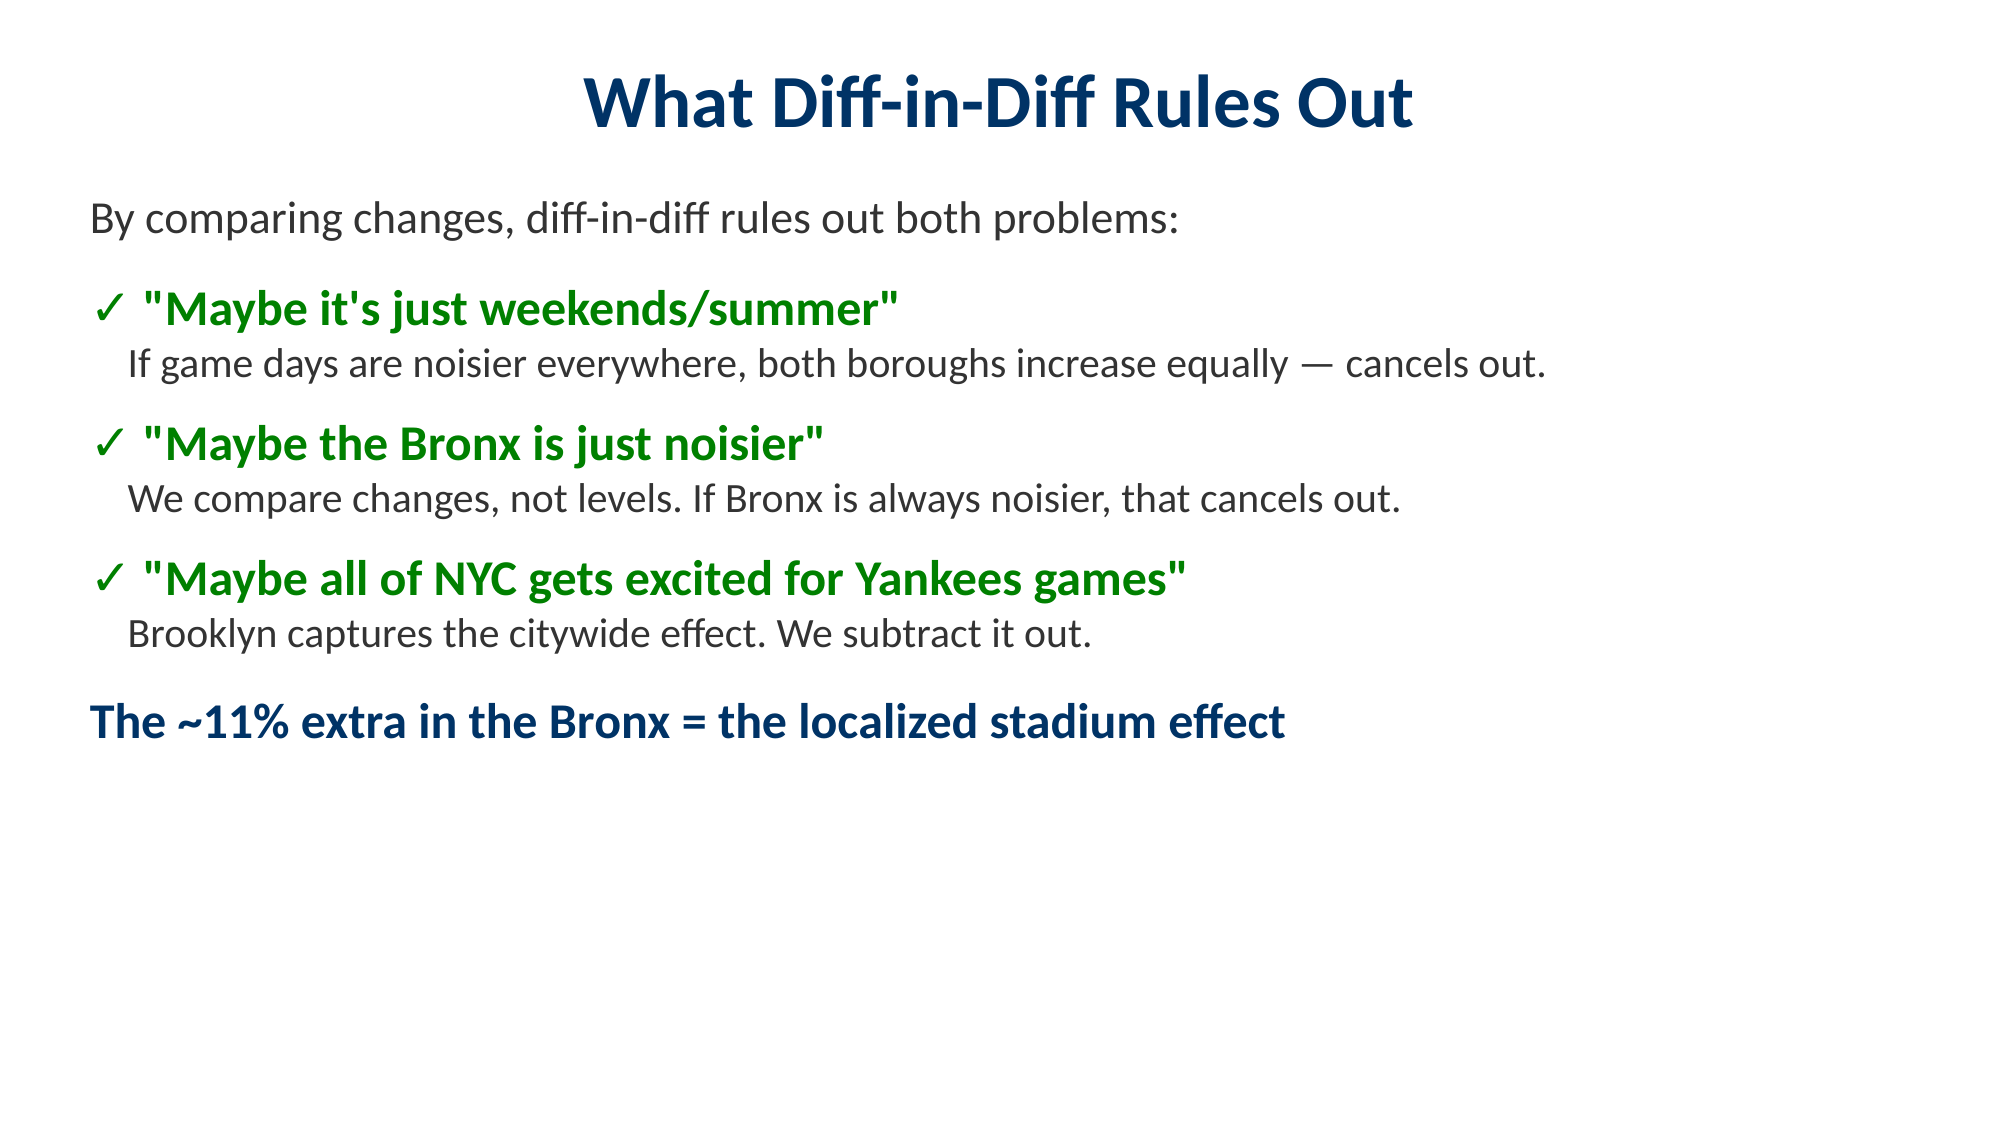

What Diff-in-Diff Rules Out
By comparing changes, diff-in-diff rules out both problems:
✓ "Maybe it's just weekends/summer"
    If game days are noisier everywhere, both boroughs increase equally — cancels out.
✓ "Maybe the Bronx is just noisier"
    We compare changes, not levels. If Bronx is always noisier, that cancels out.
✓ "Maybe all of NYC gets excited for Yankees games"
    Brooklyn captures the citywide effect. We subtract it out.
The ~11% extra in the Bronx = the localized stadium effect